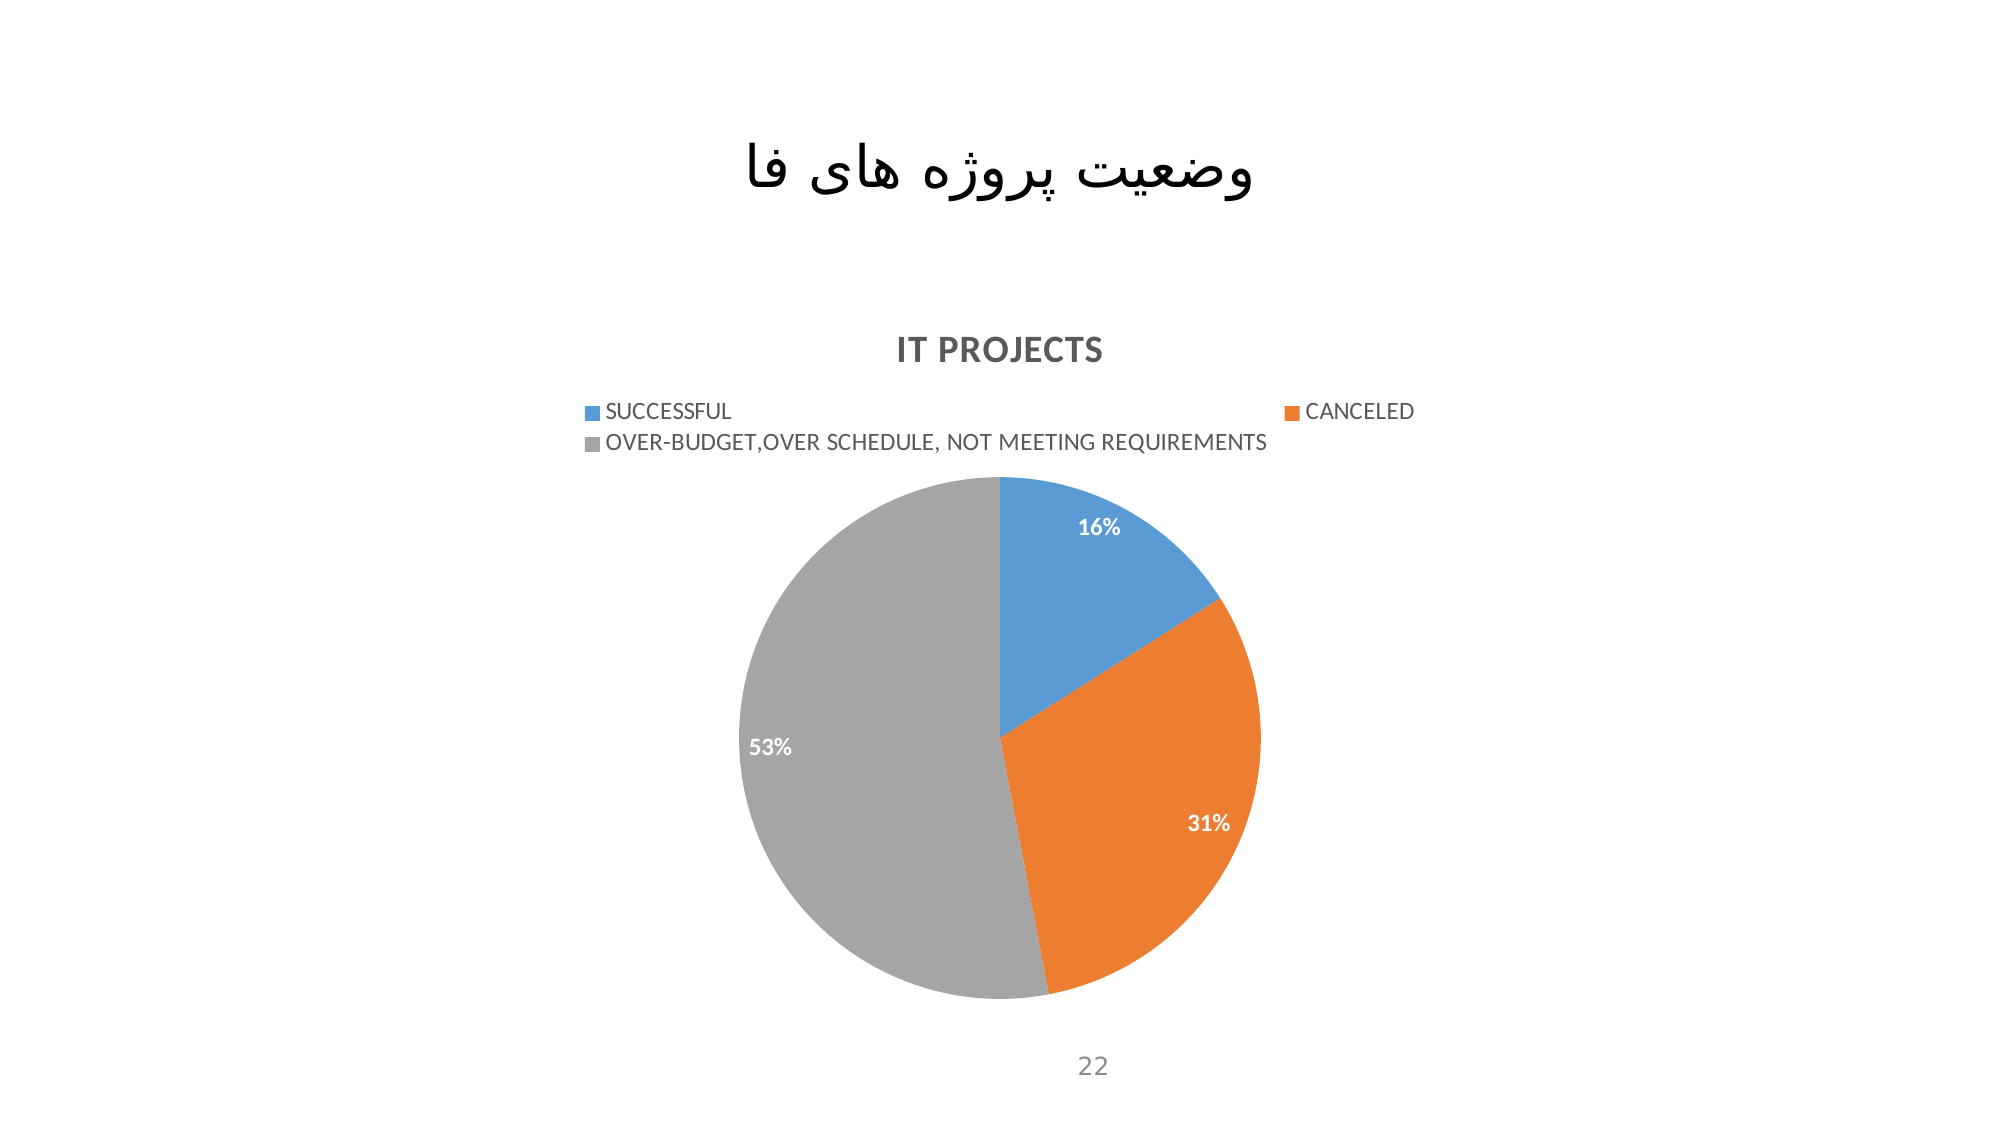

# وضعیت پروژه های فا

### Chart:

| Category | IT PROJECTS |
|---|---|
| SUCCESSFUL | 16.0 |
| CANCELED | 31.0 |
| OVER-BUDGET,OVER SCHEDULE, NOT MEETING REQUIREMENTS | 53.0 |
22